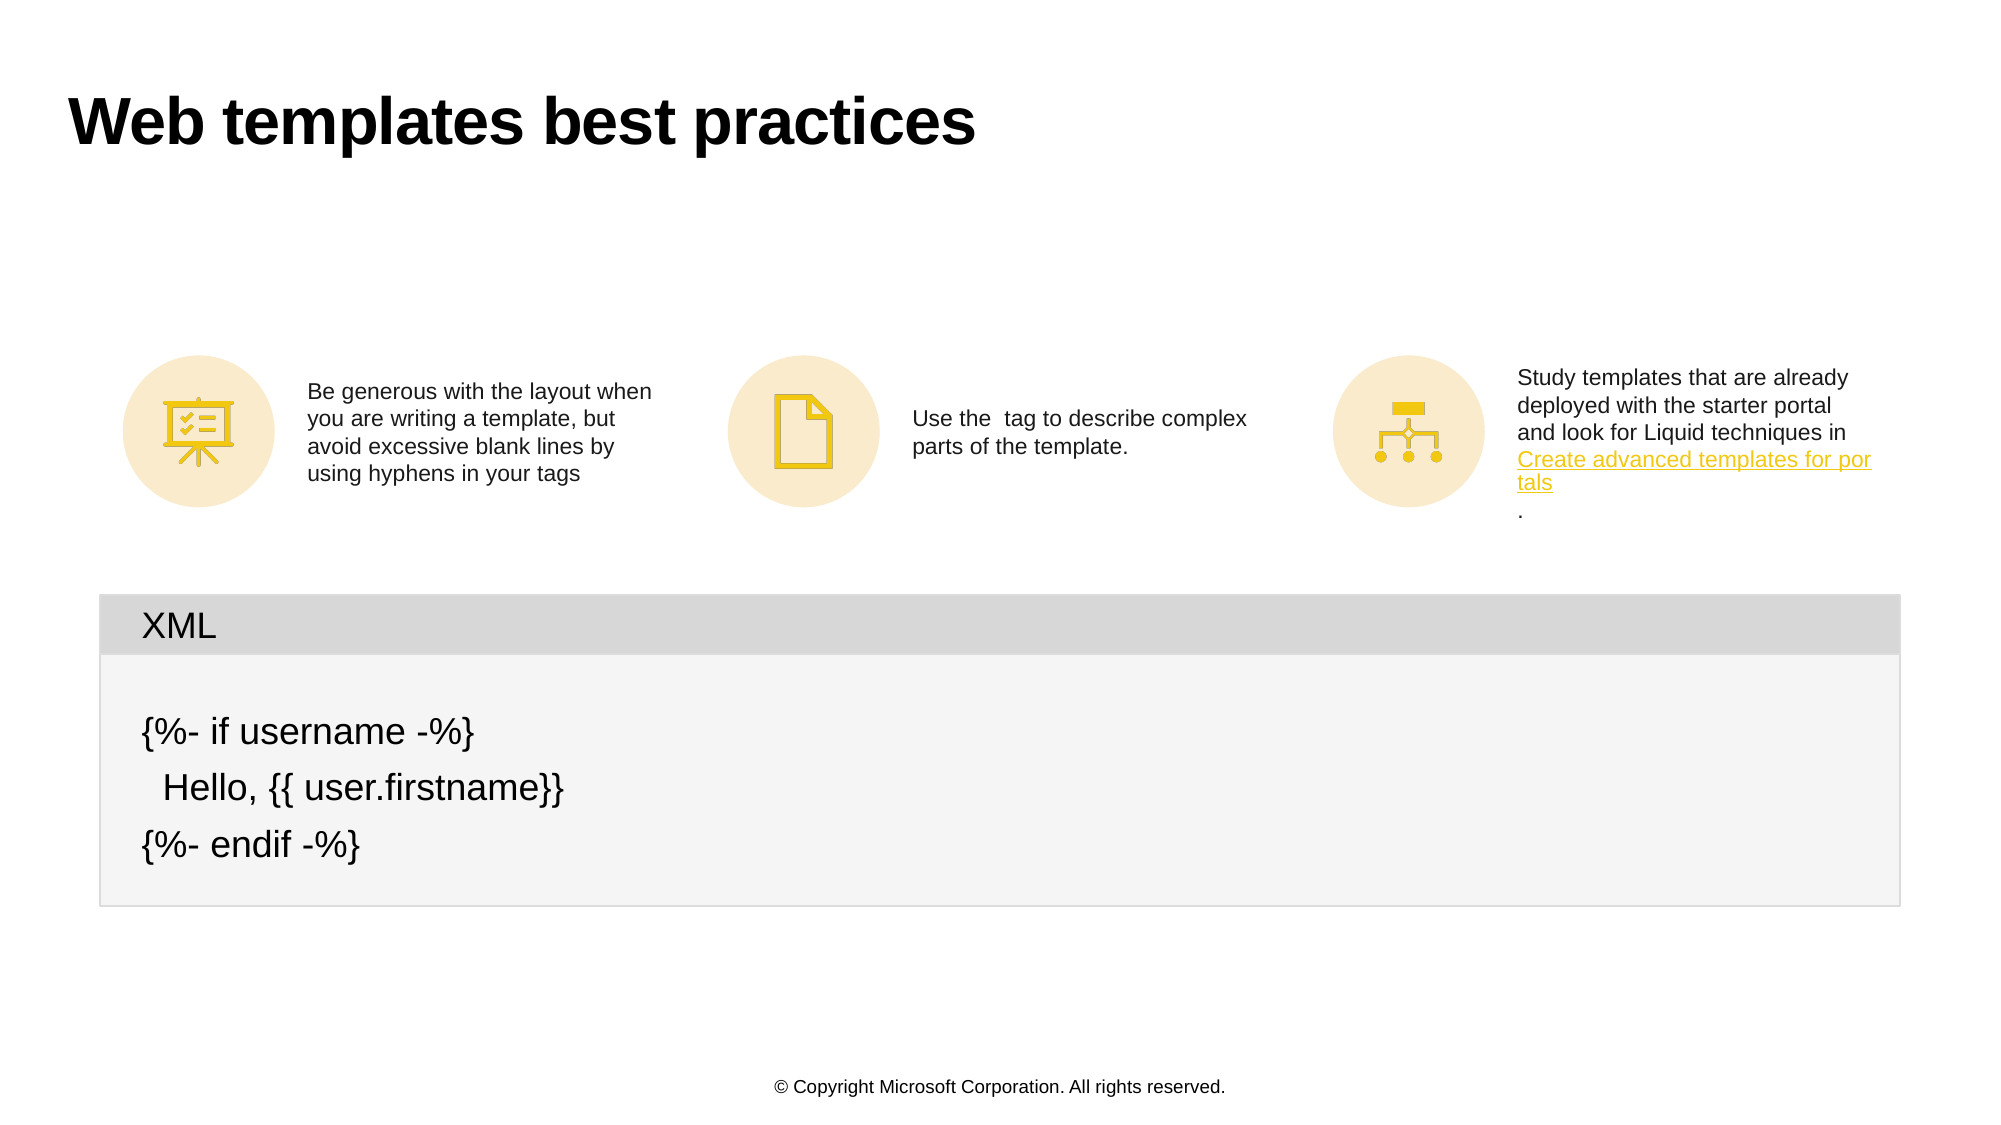

# Web templates best practices
Be generous with the layout when you are writing a template, but avoid excessive blank lines by using hyphens in your tags
Use the  tag to describe complex parts of the template.
Study templates that are already deployed with the starter portal and look for Liquid techniques in Create advanced templates for portals.
XML
{%- if username -%}
  Hello, {{ user.firstname}}
{%- endif -%}